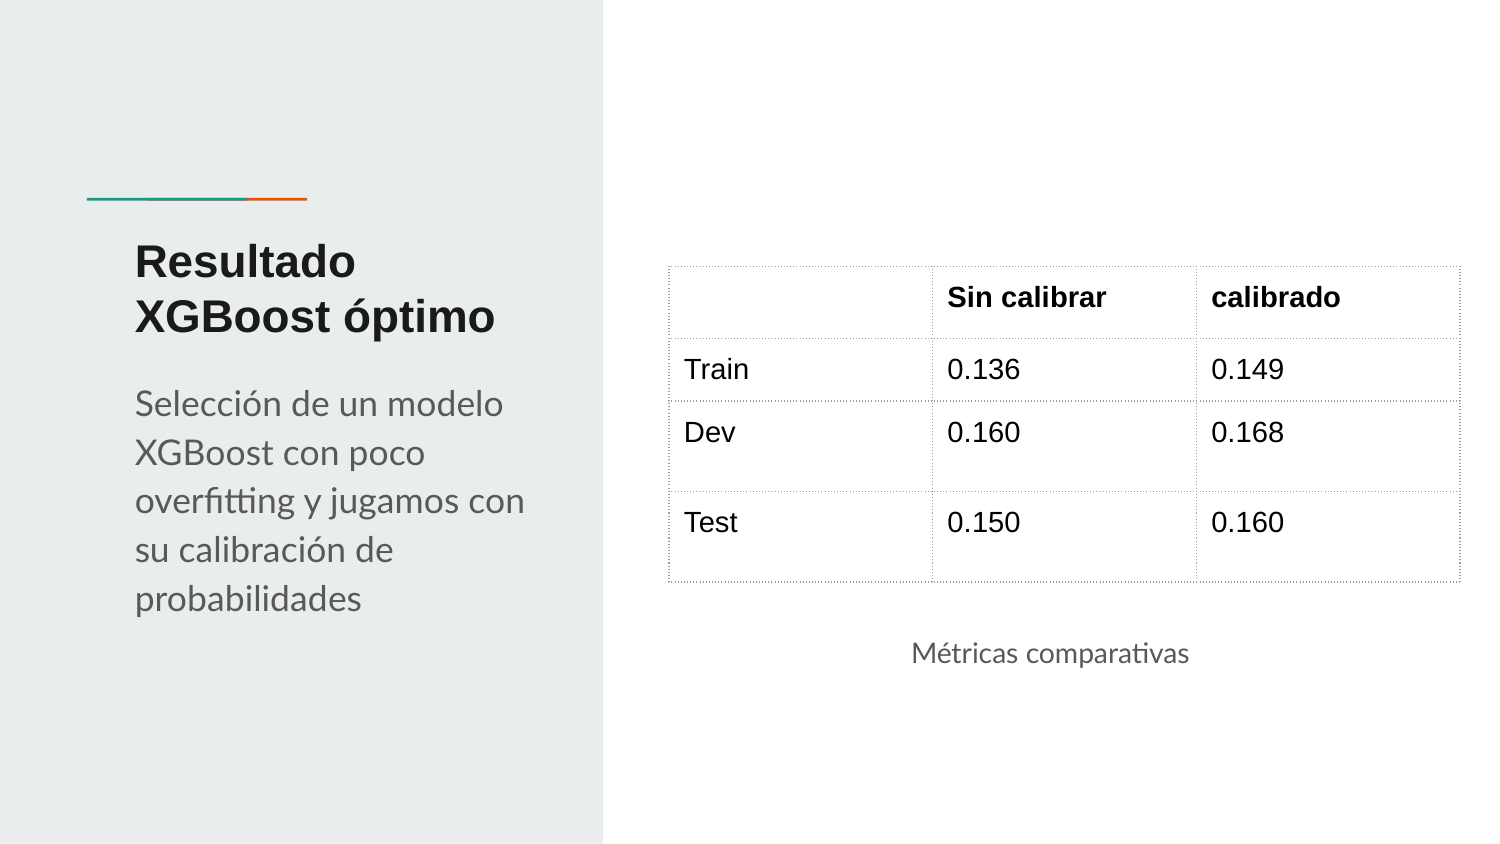

# Resultado
XGBoost óptimo
|  | Sin calibrar | calibrado |
| --- | --- | --- |
| Train | 0.136 | 0.149 |
| Dev | 0.160 | 0.168 |
| Test | 0.150 | 0.160 |
Selección de un modelo XGBoost con poco overfitting y jugamos con su calibración de probabilidades
Métricas comparativas